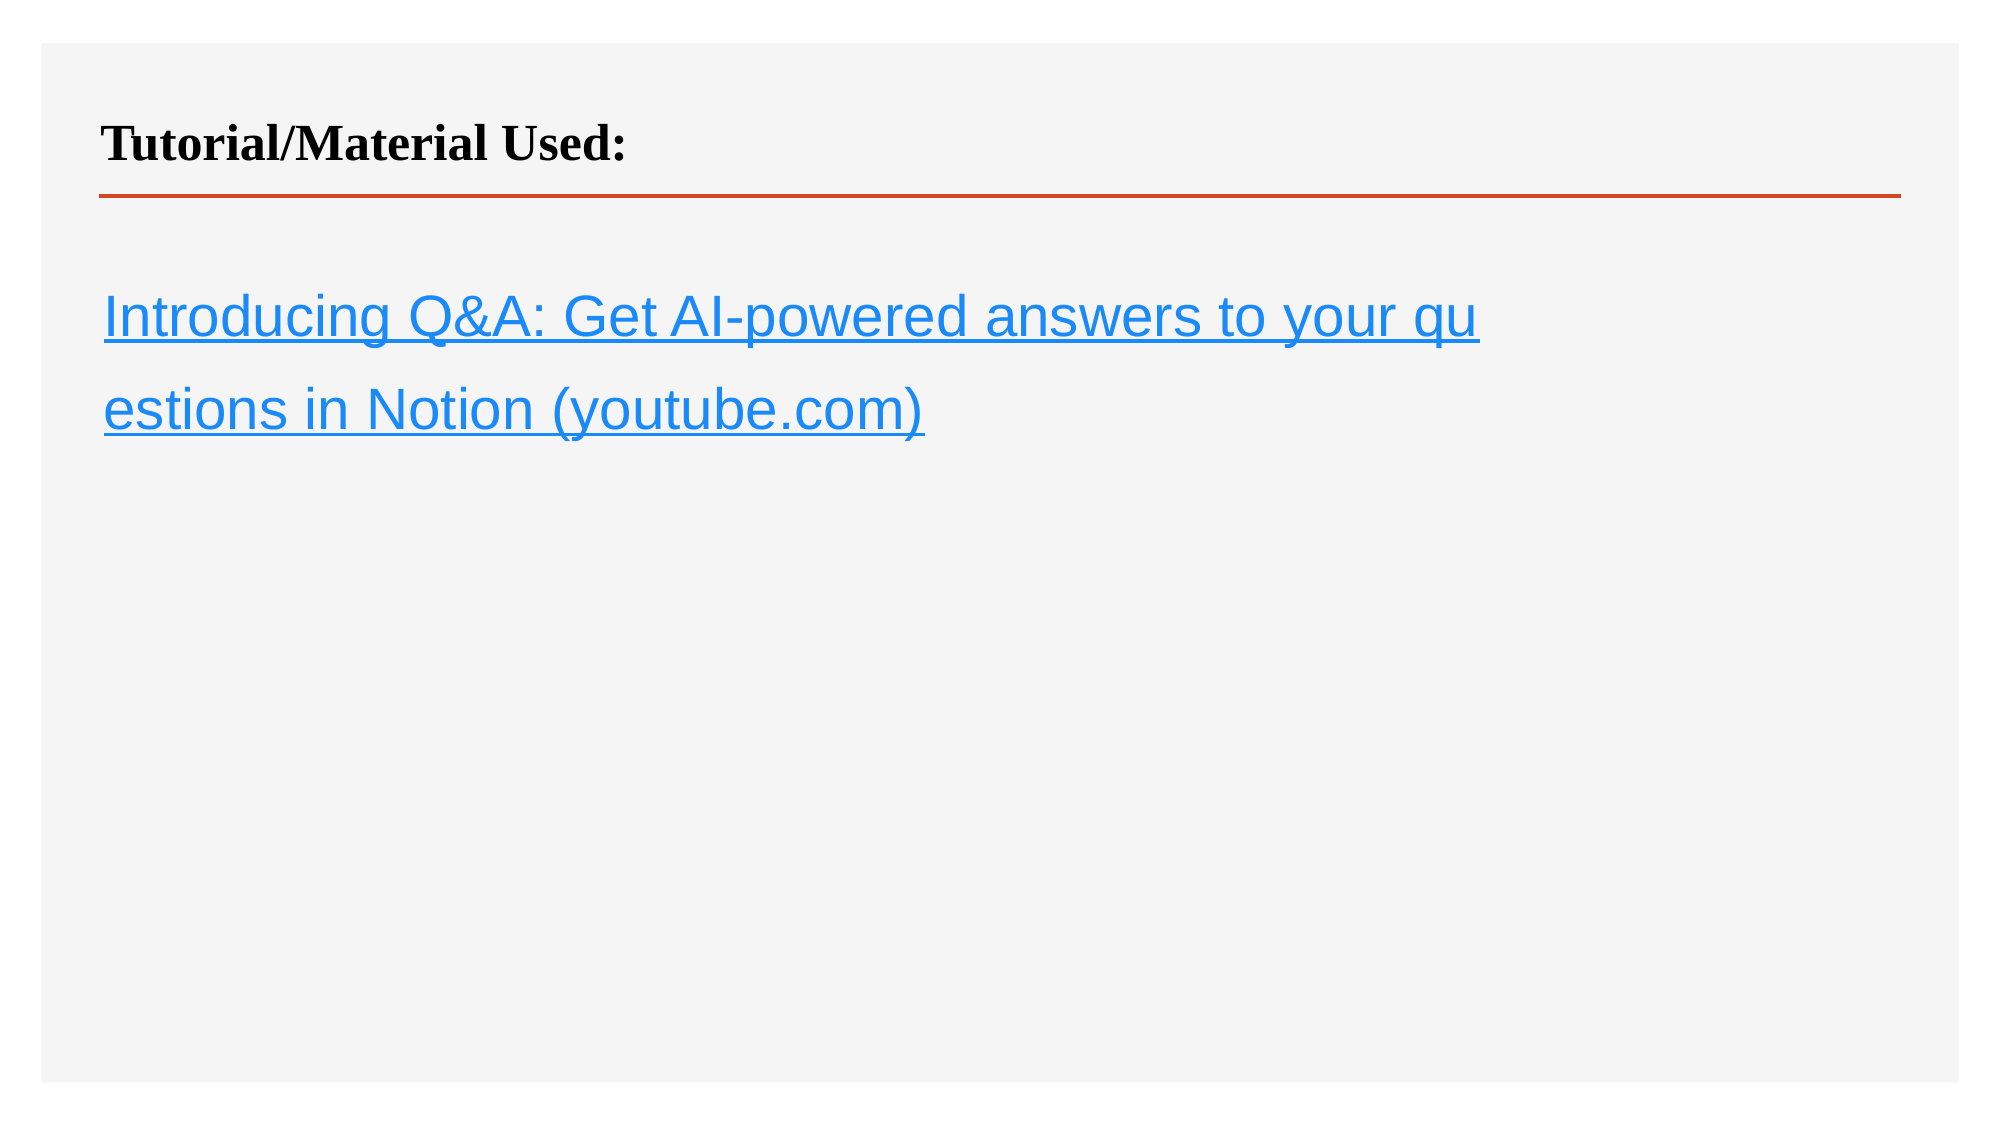

# Tutorial/Material Used:
Introducing Q&A: Get AI-powered answers to your questions in Notion (youtube.com)